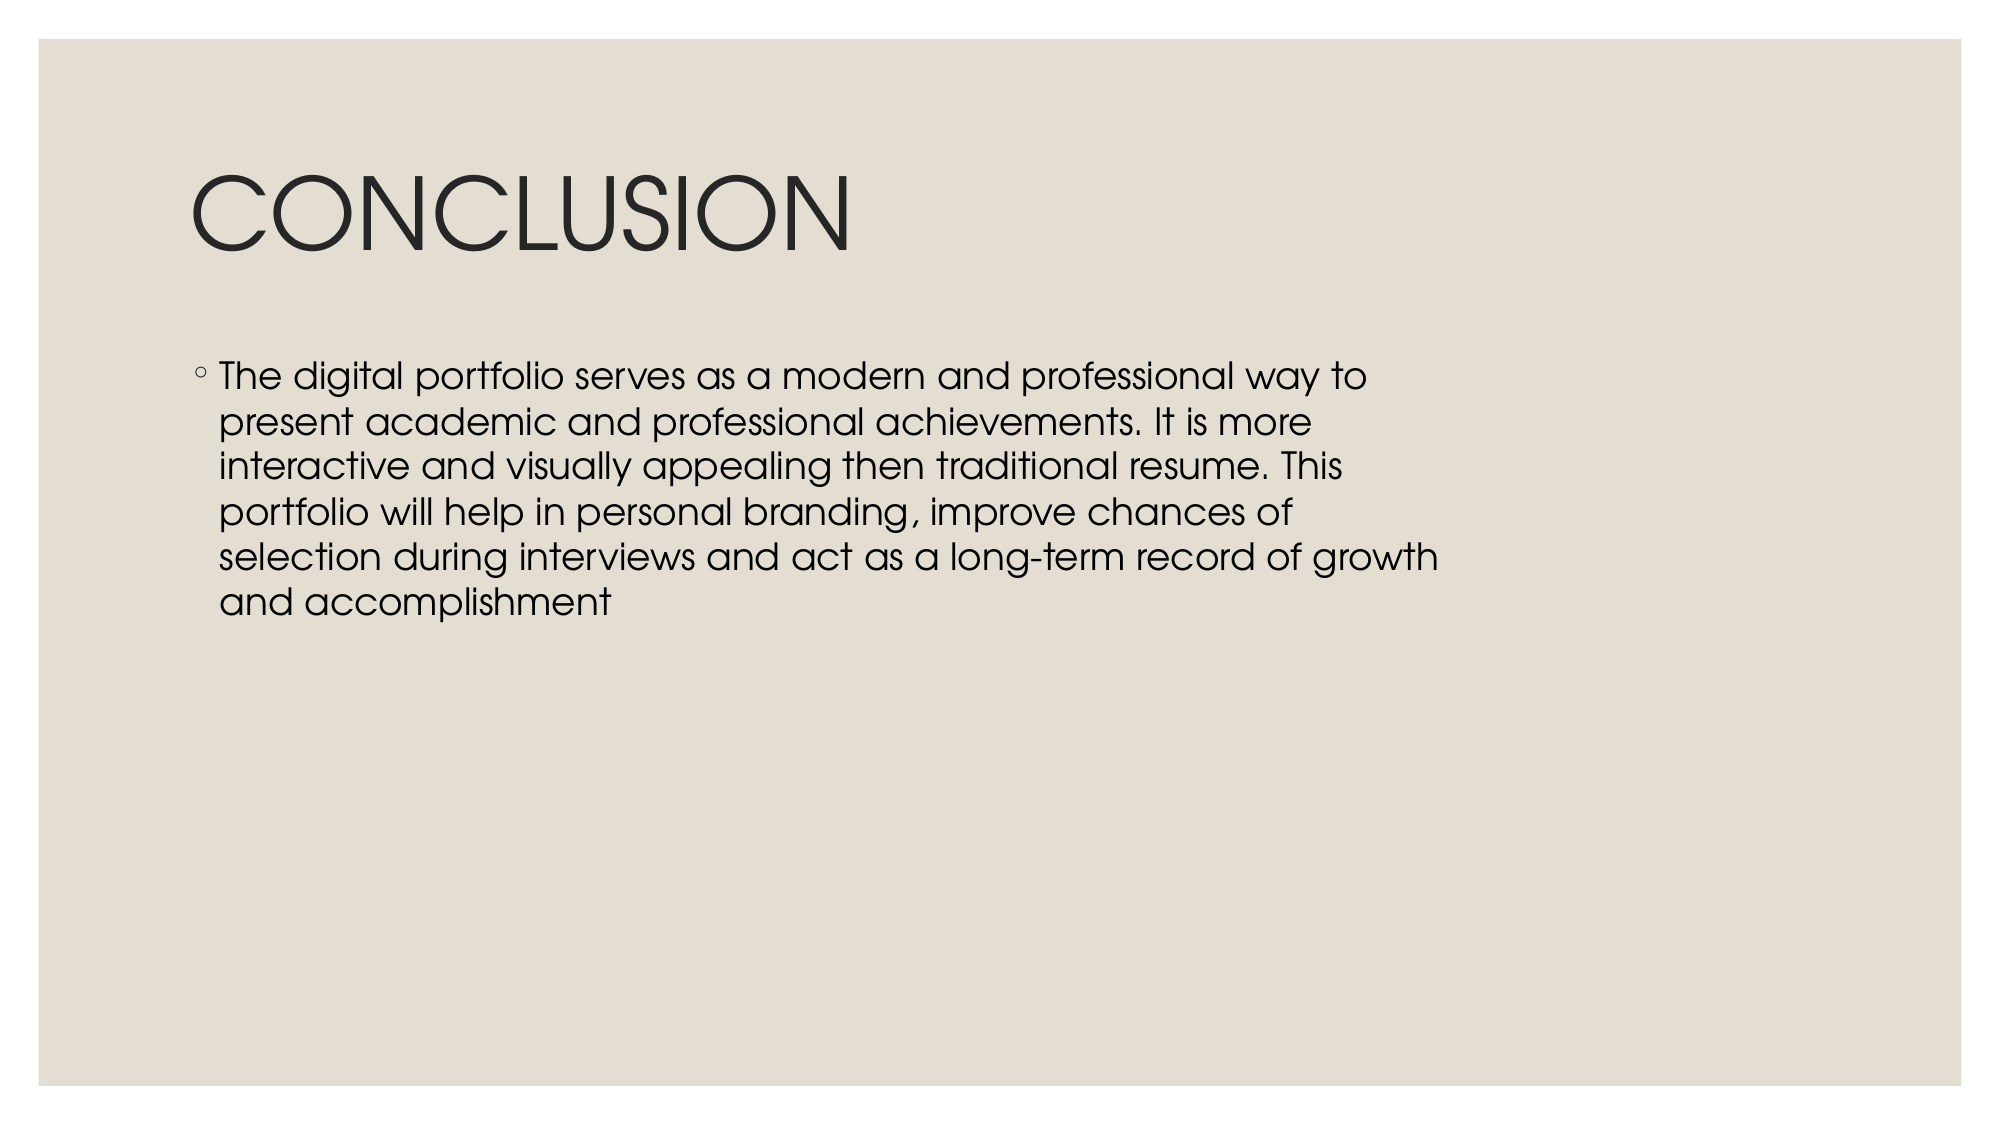

# CONCLUSION
The digital portfolio serves as a modern and professional way to present academic and professional achievements. It is more interactive and visually appealing then traditional resume. This portfolio will help in personal branding, improve chances of selection during interviews and act as a long-term record of growth and accomplishment